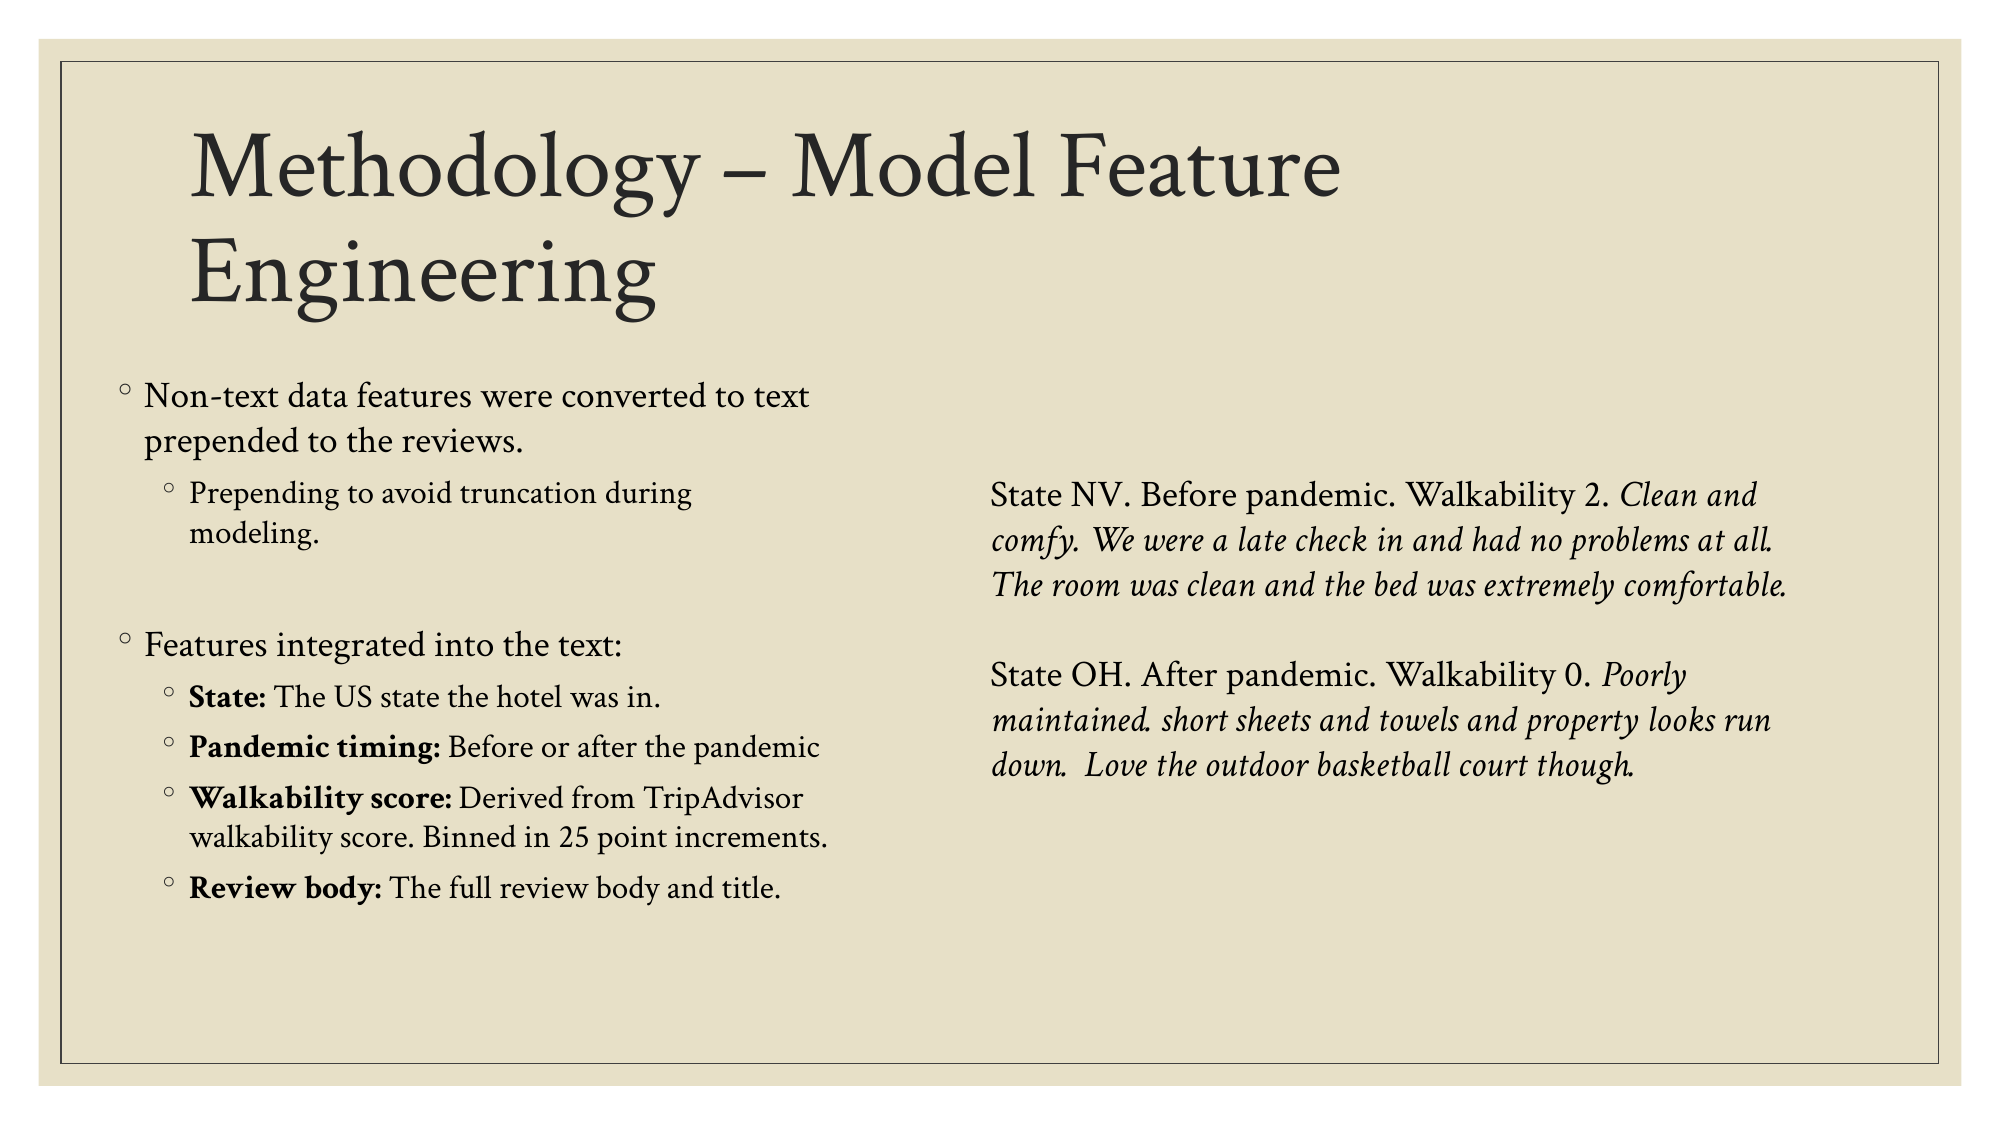

# Methodology – Model Feature Engineering
Non-text data features were converted to text prepended to the reviews.
Prepending to avoid truncation during modeling.

Features integrated into the text:
State: The US state the hotel was in.
Pandemic timing: Before or after the pandemic
Walkability score: Derived from TripAdvisor walkability score. Binned in 25 point increments.
Review body: The full review body and title.

State NV. Before pandemic. Walkability 2. Clean and comfy. We were a late check in and had no problems at all. The room was clean and the bed was extremely comfortable.

State OH. After pandemic. Walkability 0. Poorly maintained. short sheets and towels and property looks run down.  Love the outdoor basketball court though.